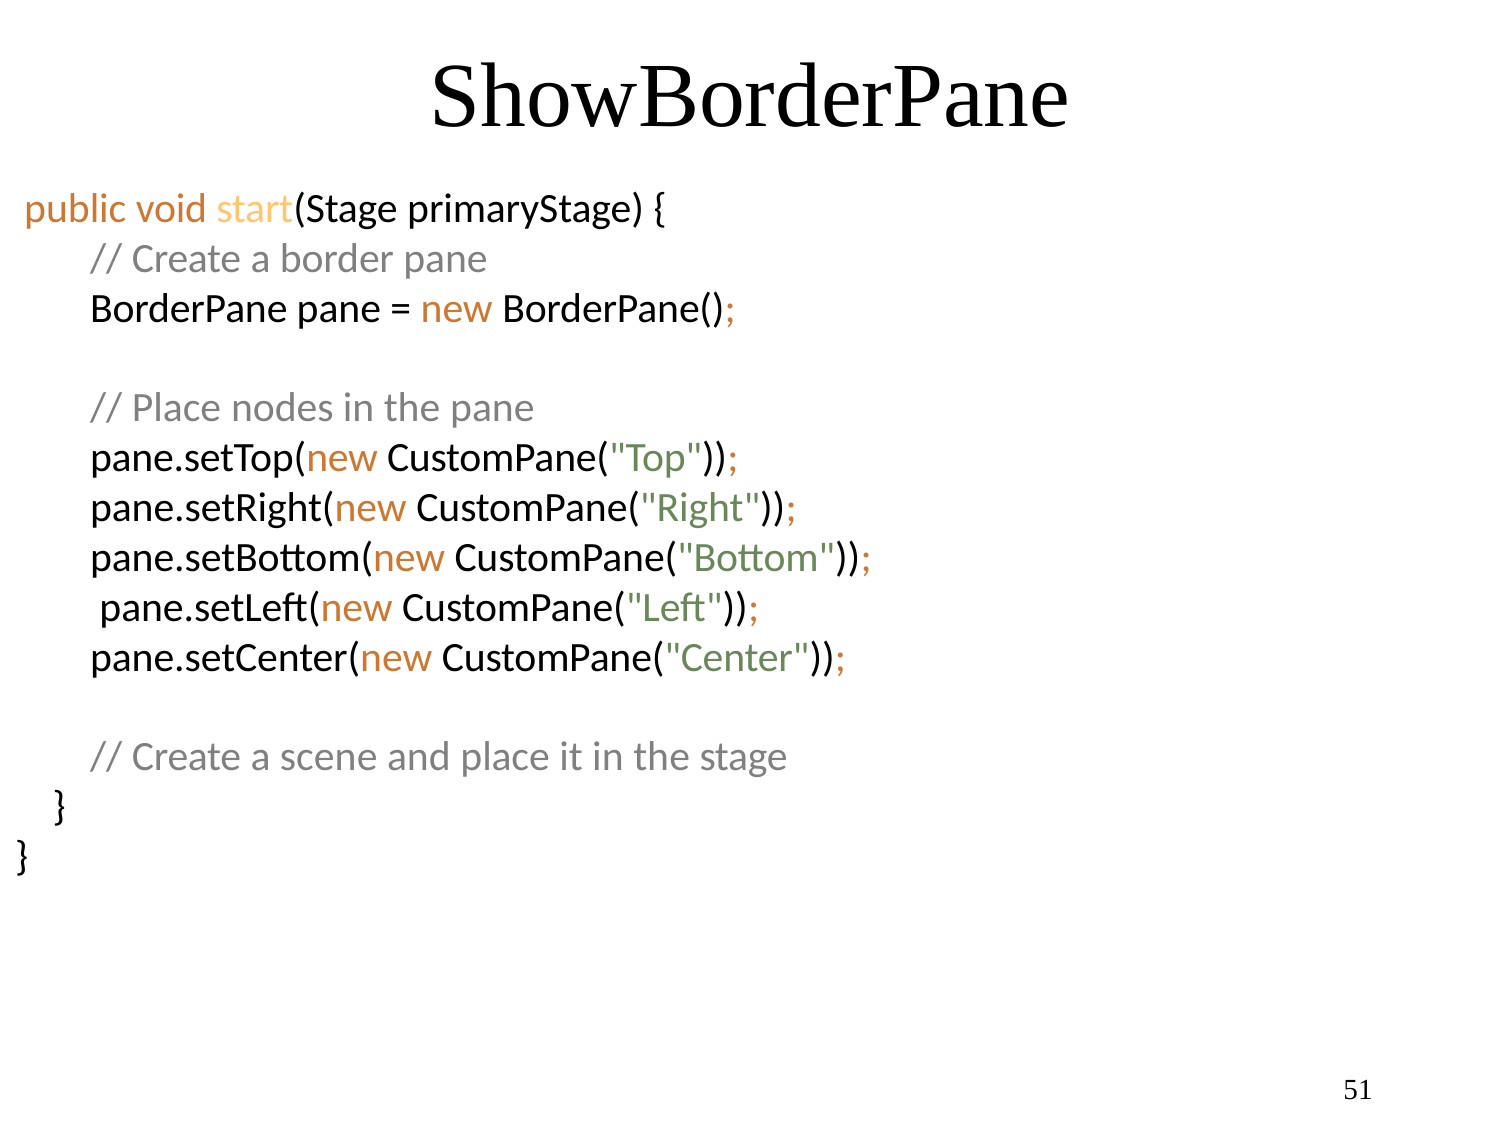

# ShowBorderPane
public void start(Stage primaryStage) {
// Create a border pane
BorderPane pane = new BorderPane();

// Place nodes in the pane  pane.setTop(new CustomPane("Top"));  pane.setRight(new CustomPane("Right"));
pane.setBottom(new CustomPane("Bottom"));  pane.setLeft(new CustomPane("Left"));  pane.setCenter(new CustomPane("Center"));

// Create a scene and place it in the stage
}
}
51